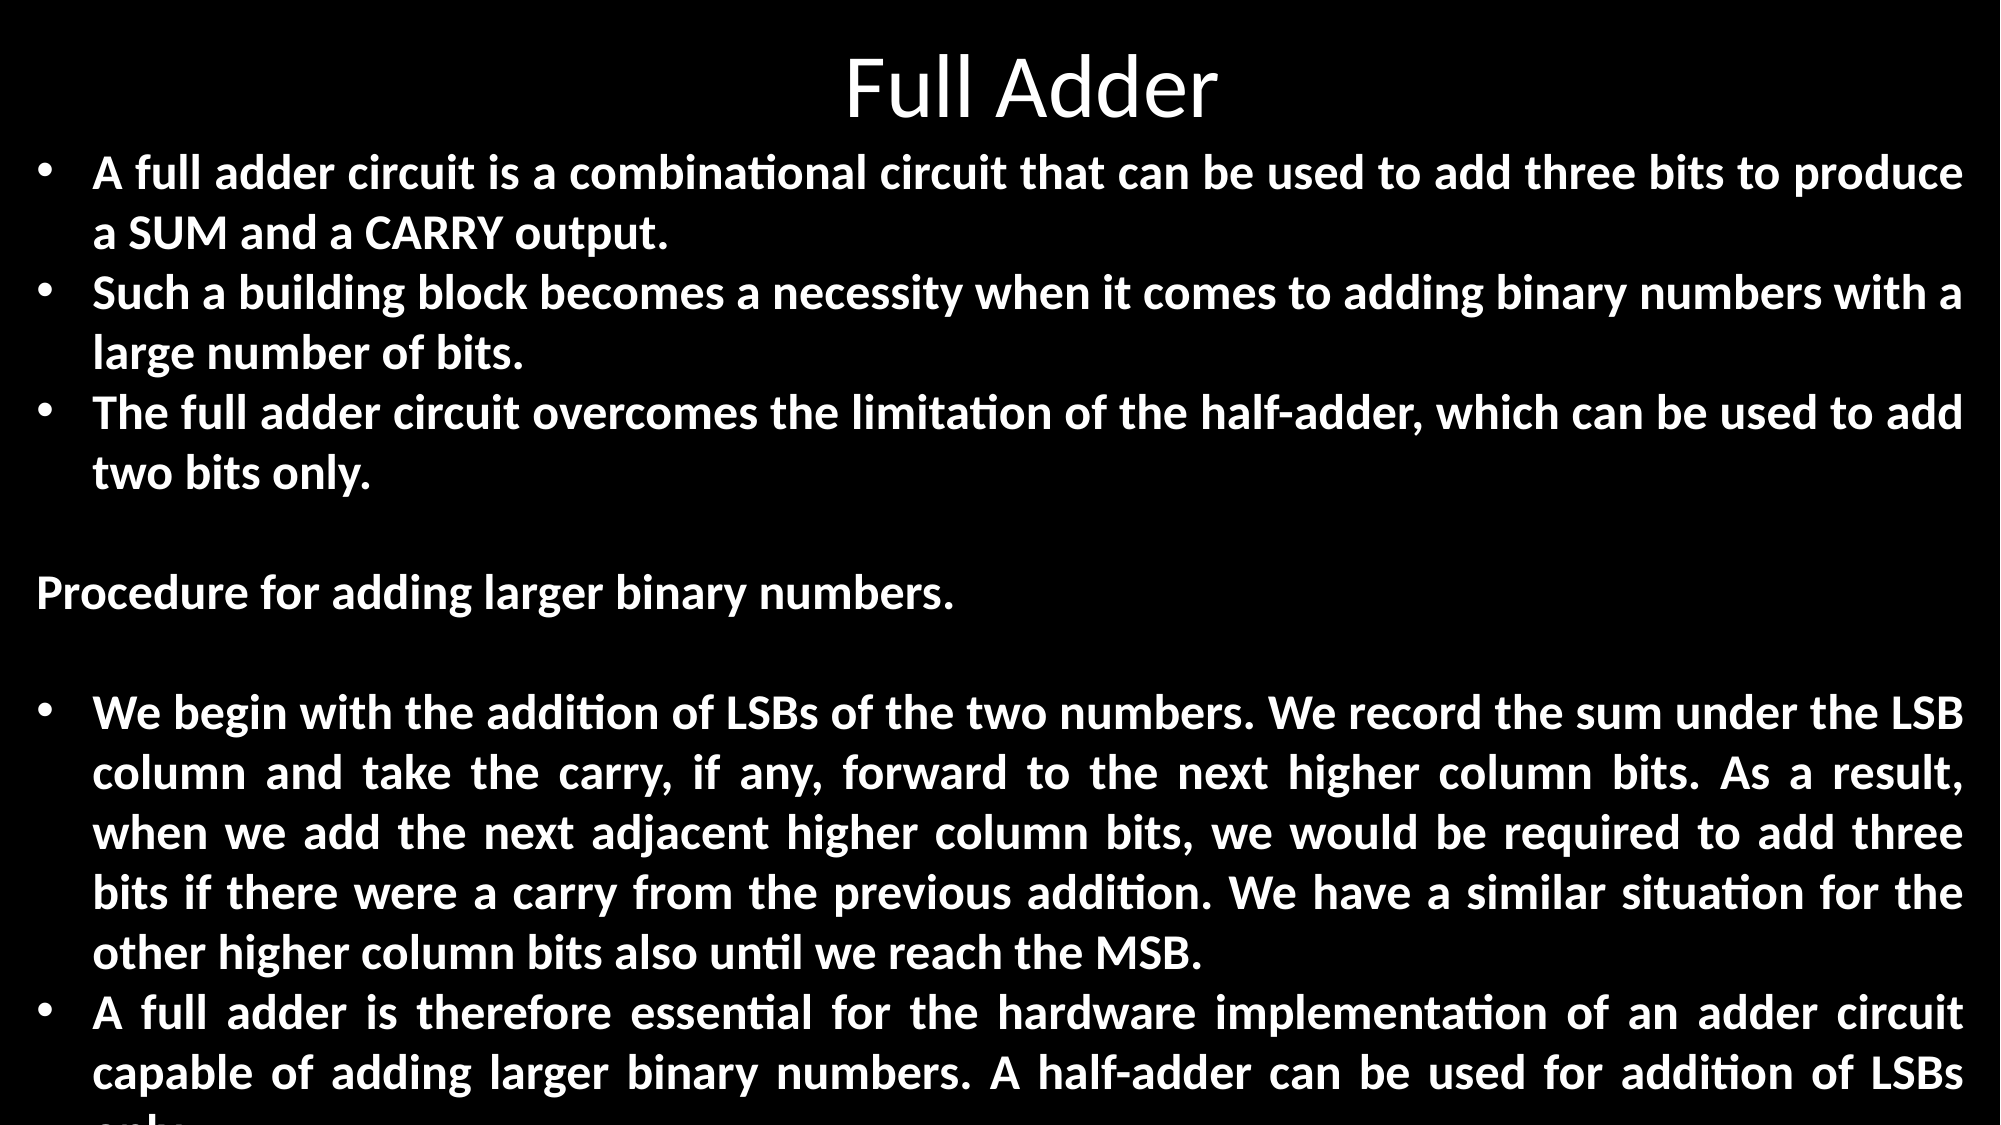

# Full Adder
A full adder circuit is a combinational circuit that can be used to add three bits to produce a SUM and a CARRY output.
Such a building block becomes a necessity when it comes to adding binary numbers with a large number of bits.
The full adder circuit overcomes the limitation of the half-adder, which can be used to add two bits only.

Procedure for adding larger binary numbers.

We begin with the addition of LSBs of the two numbers. We record the sum under the LSB column and take the carry, if any, forward to the next higher column bits. As a result, when we add the next adjacent higher column bits, we would be required to add three bits if there were a carry from the previous addition. We have a similar situation for the other higher column bits also until we reach the MSB.
A full adder is therefore essential for the hardware implementation of an adder circuit capable of adding larger binary numbers. A half-adder can be used for addition of LSBs only.